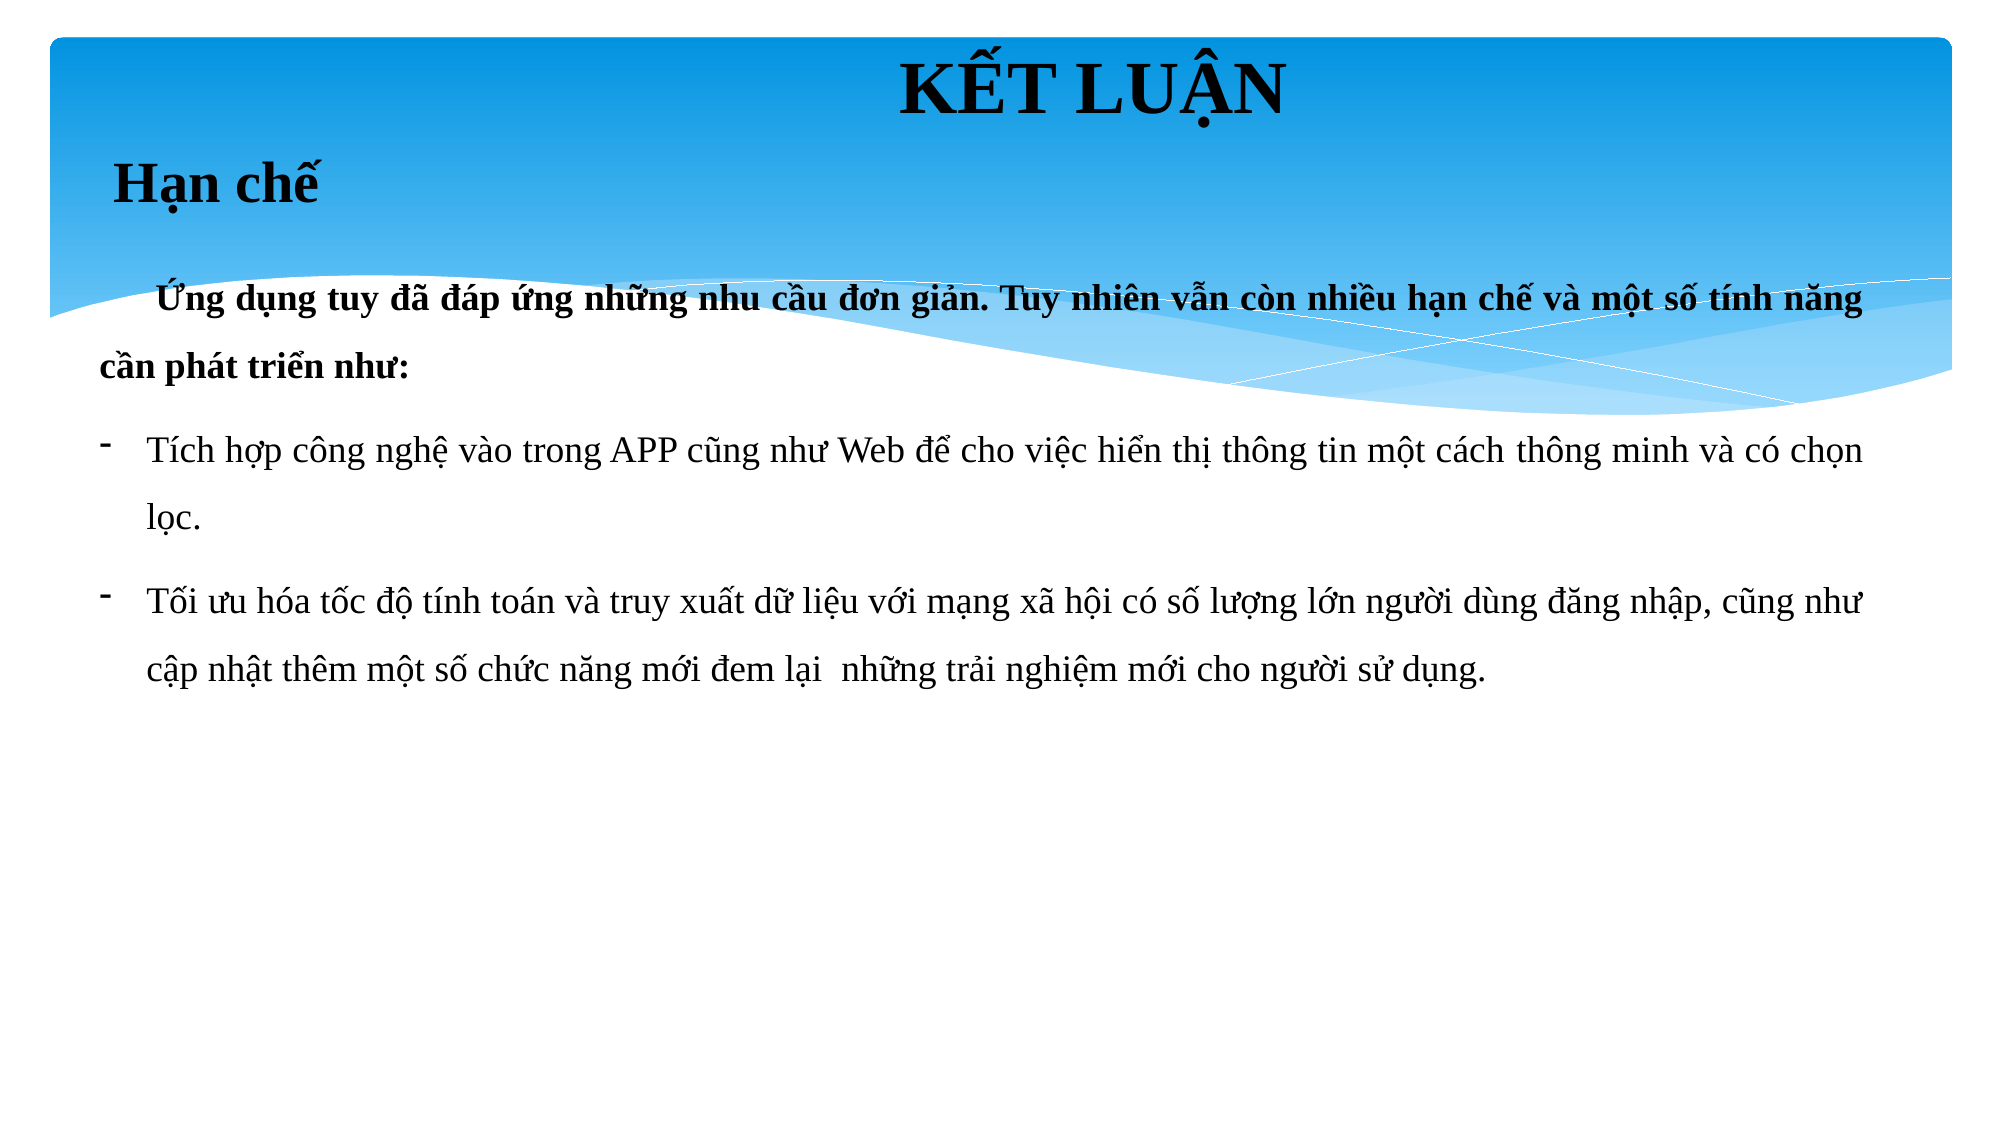

KẾT LUẬN
 Hạn chế
Ứng dụng tuy đã đáp ứng những nhu cầu đơn giản. Tuy nhiên vẫn còn nhiều hạn chế và một số tính năng cần phát triển như:
Tích hợp công nghệ vào trong APP cũng như Web để cho việc hiển thị thông tin một cách thông minh và có chọn lọc.
Tối ưu hóa tốc độ tính toán và truy xuất dữ liệu với mạng xã hội có số lượng lớn người dùng đăng nhập, cũng như cập nhật thêm một số chức năng mới đem lại  những trải nghiệm mới cho người sử dụng.